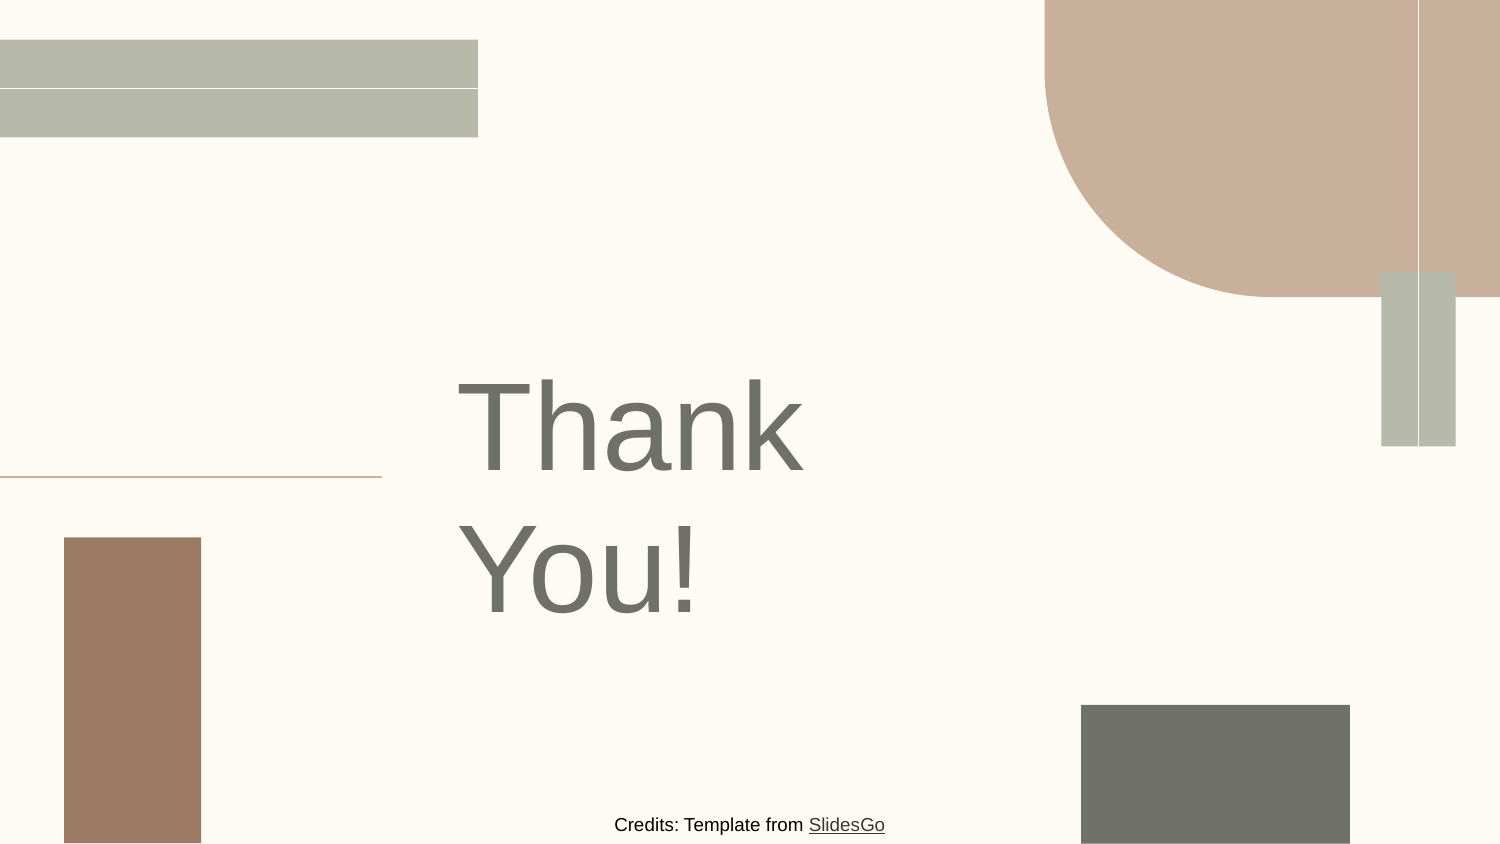

# Thank You!

Credits: Template from SlidesGo